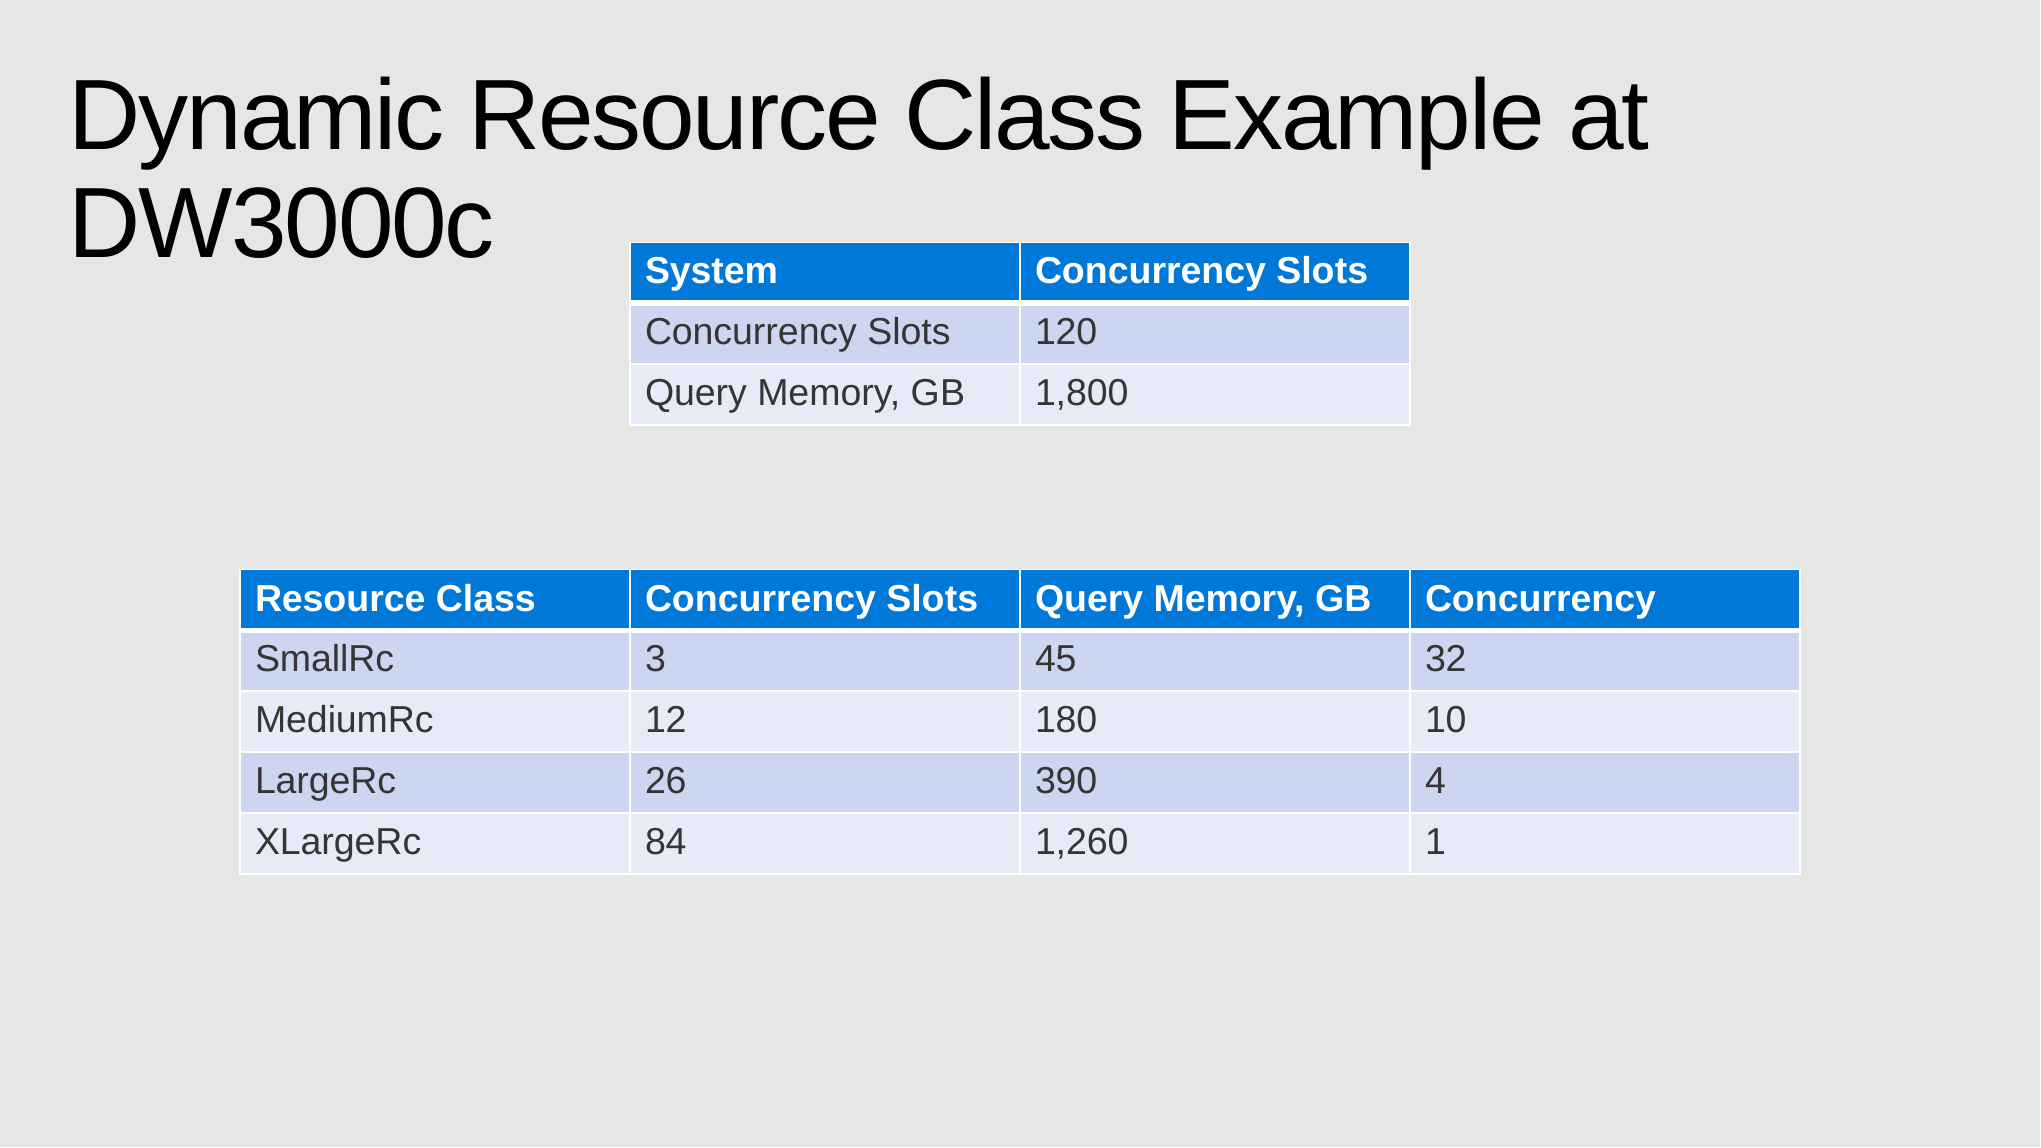

# Dynamic Resource Class Example at DW3000c
| System | Concurrency Slots |
| --- | --- |
| Concurrency Slots | 120 |
| Query Memory, GB | 1,800 |
| Resource Class | Concurrency Slots | Query Memory, GB | Concurrency |
| --- | --- | --- | --- |
| SmallRc | 3 | 45 | 32 |
| MediumRc | 12 | 180 | 10 |
| LargeRc | 26 | 390 | 4 |
| XLargeRc | 84 | 1,260 | 1 |